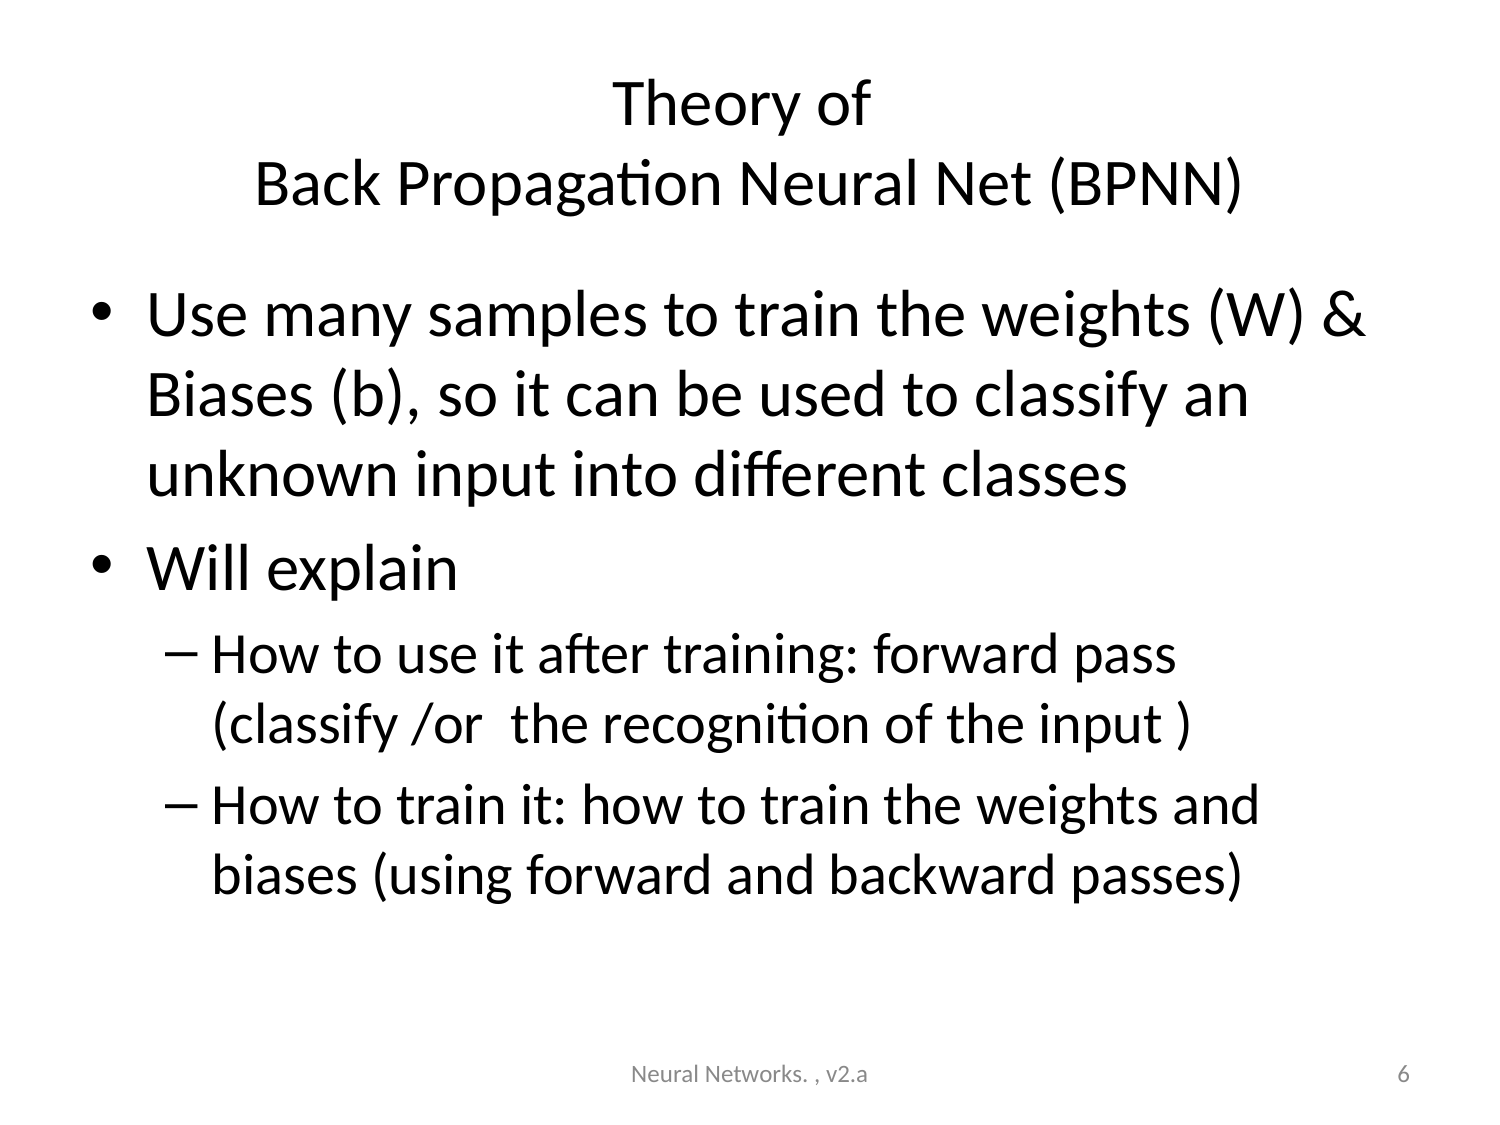

# Theory of Back Propagation Neural Net (BPNN)
Use many samples to train the weights (W) & Biases (b), so it can be used to classify an unknown input into different classes
Will explain
How to use it after training: forward pass (classify /or  the recognition of the input )
How to train it: how to train the weights and biases (using forward and backward passes)

Neural Networks. , v2.a
6